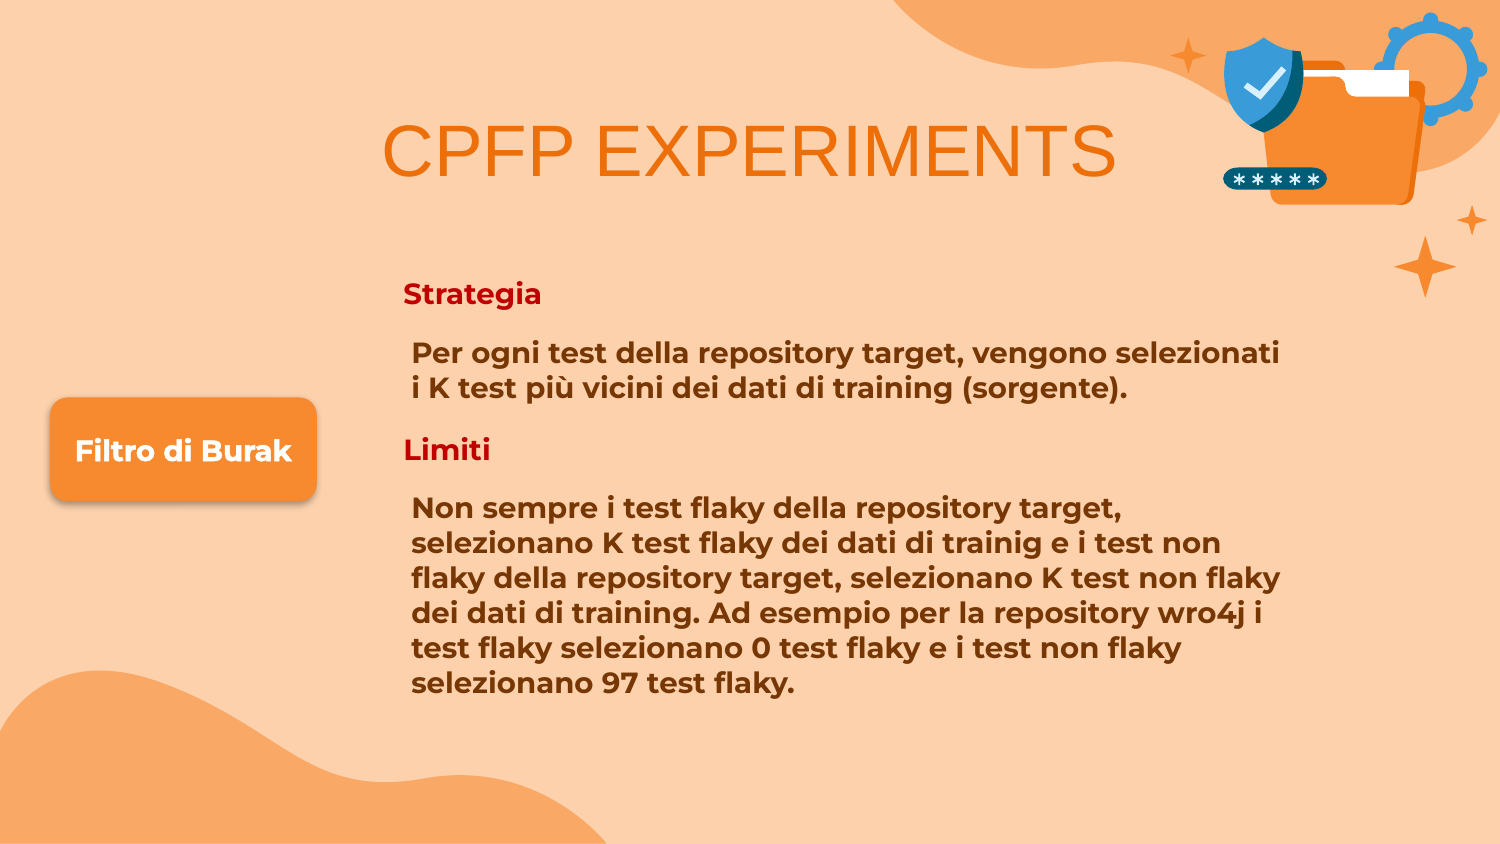

# CPFP EXPERIMENTS
Strategia
Per ogni test della repository target, vengono selezionati i K test più vicini dei dati di training (sorgente).
Filtro di Burak
Limiti
Non sempre i test flaky della repository target, selezionano K test flaky dei dati di trainig e i test non flaky della repository target, selezionano K test non flaky dei dati di training. Ad esempio per la repository wro4j i test flaky selezionano 0 test flaky e i test non flaky selezionano 97 test flaky.